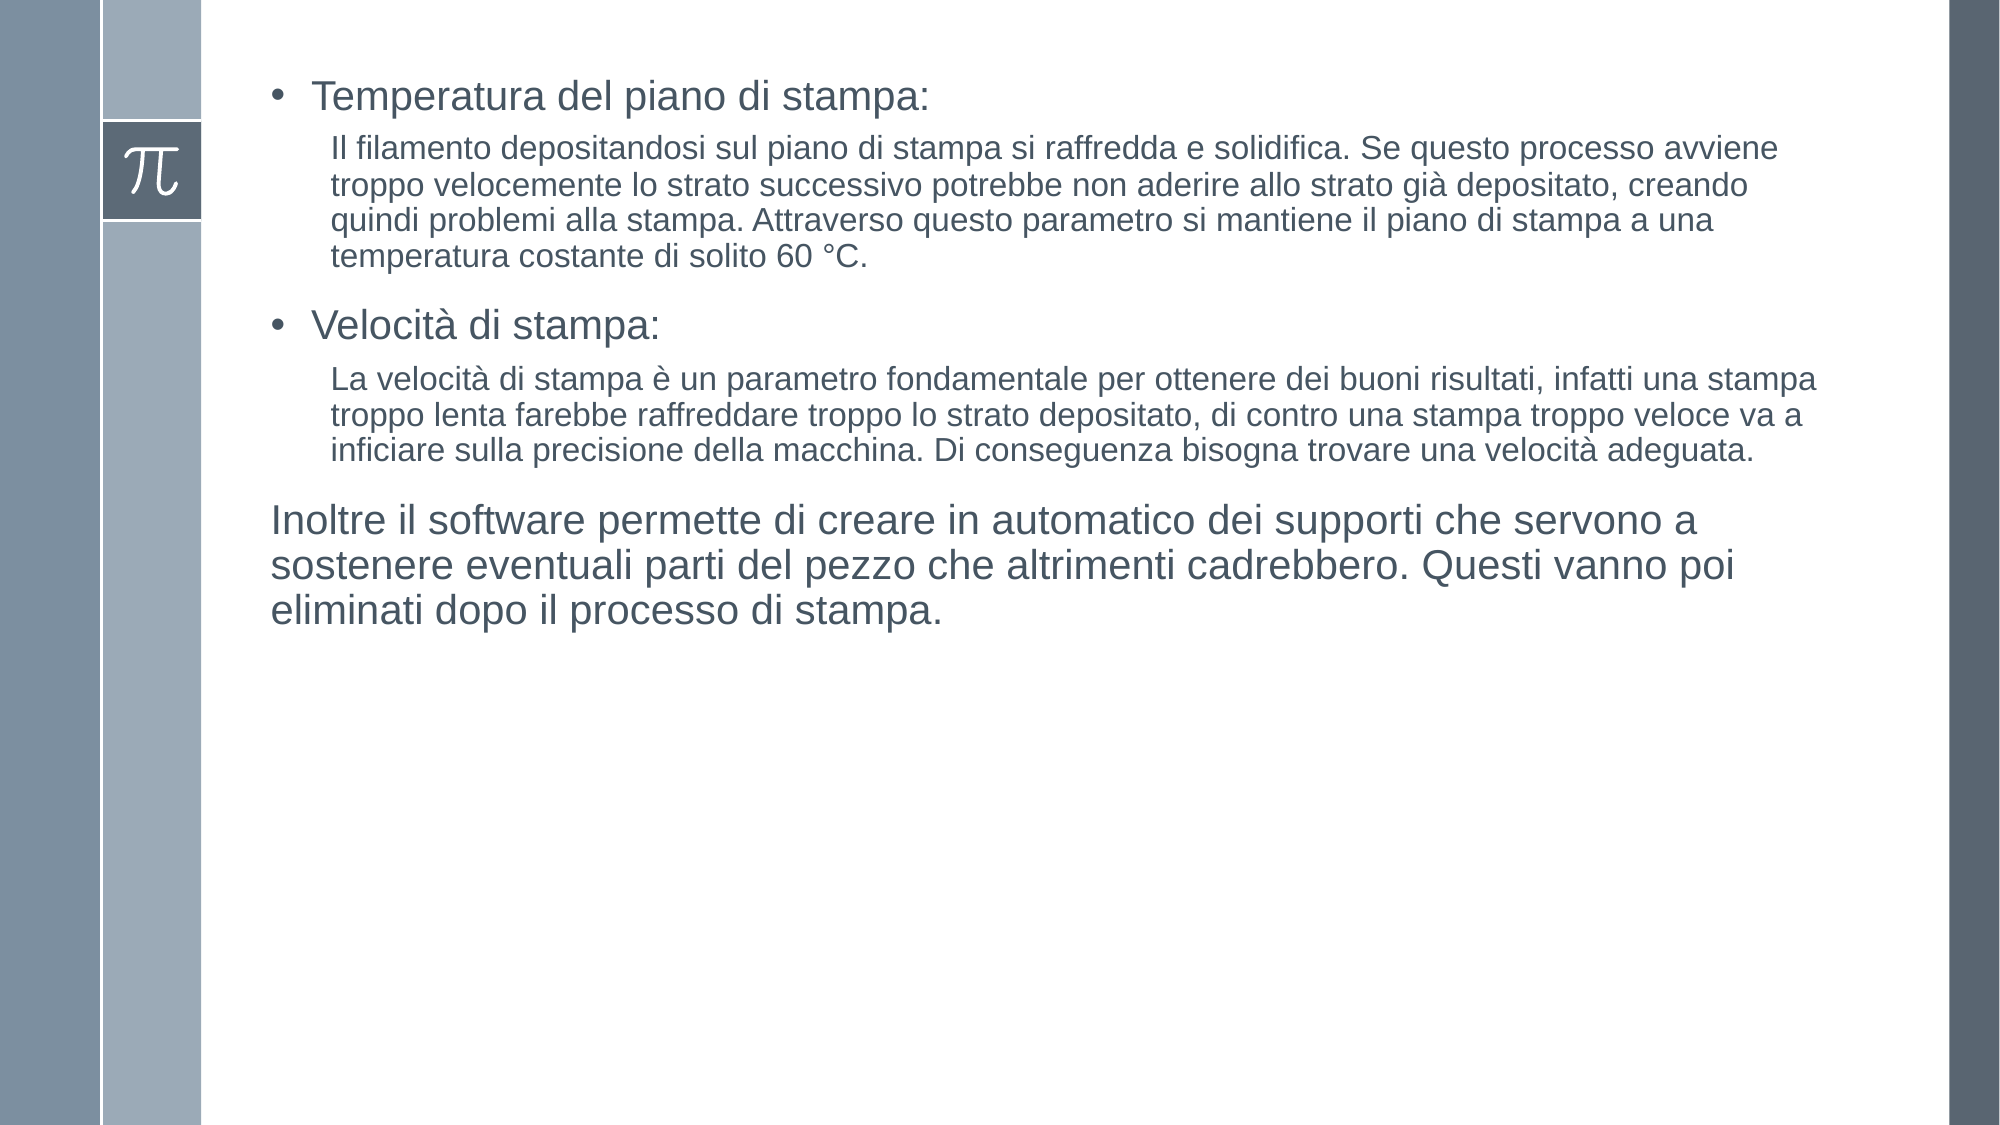

Temperatura del piano di stampa:
Il filamento depositandosi sul piano di stampa si raffredda e solidifica. Se questo processo avviene troppo velocemente lo strato successivo potrebbe non aderire allo strato già depositato, creando quindi problemi alla stampa. Attraverso questo parametro si mantiene il piano di stampa a una temperatura costante di solito 60 °C.
Velocità di stampa:
La velocità di stampa è un parametro fondamentale per ottenere dei buoni risultati, infatti una stampa troppo lenta farebbe raffreddare troppo lo strato depositato, di contro una stampa troppo veloce va a inficiare sulla precisione della macchina. Di conseguenza bisogna trovare una velocità adeguata.
Inoltre il software permette di creare in automatico dei supporti che servono a sostenere eventuali parti del pezzo che altrimenti cadrebbero. Questi vanno poi eliminati dopo il processo di stampa.